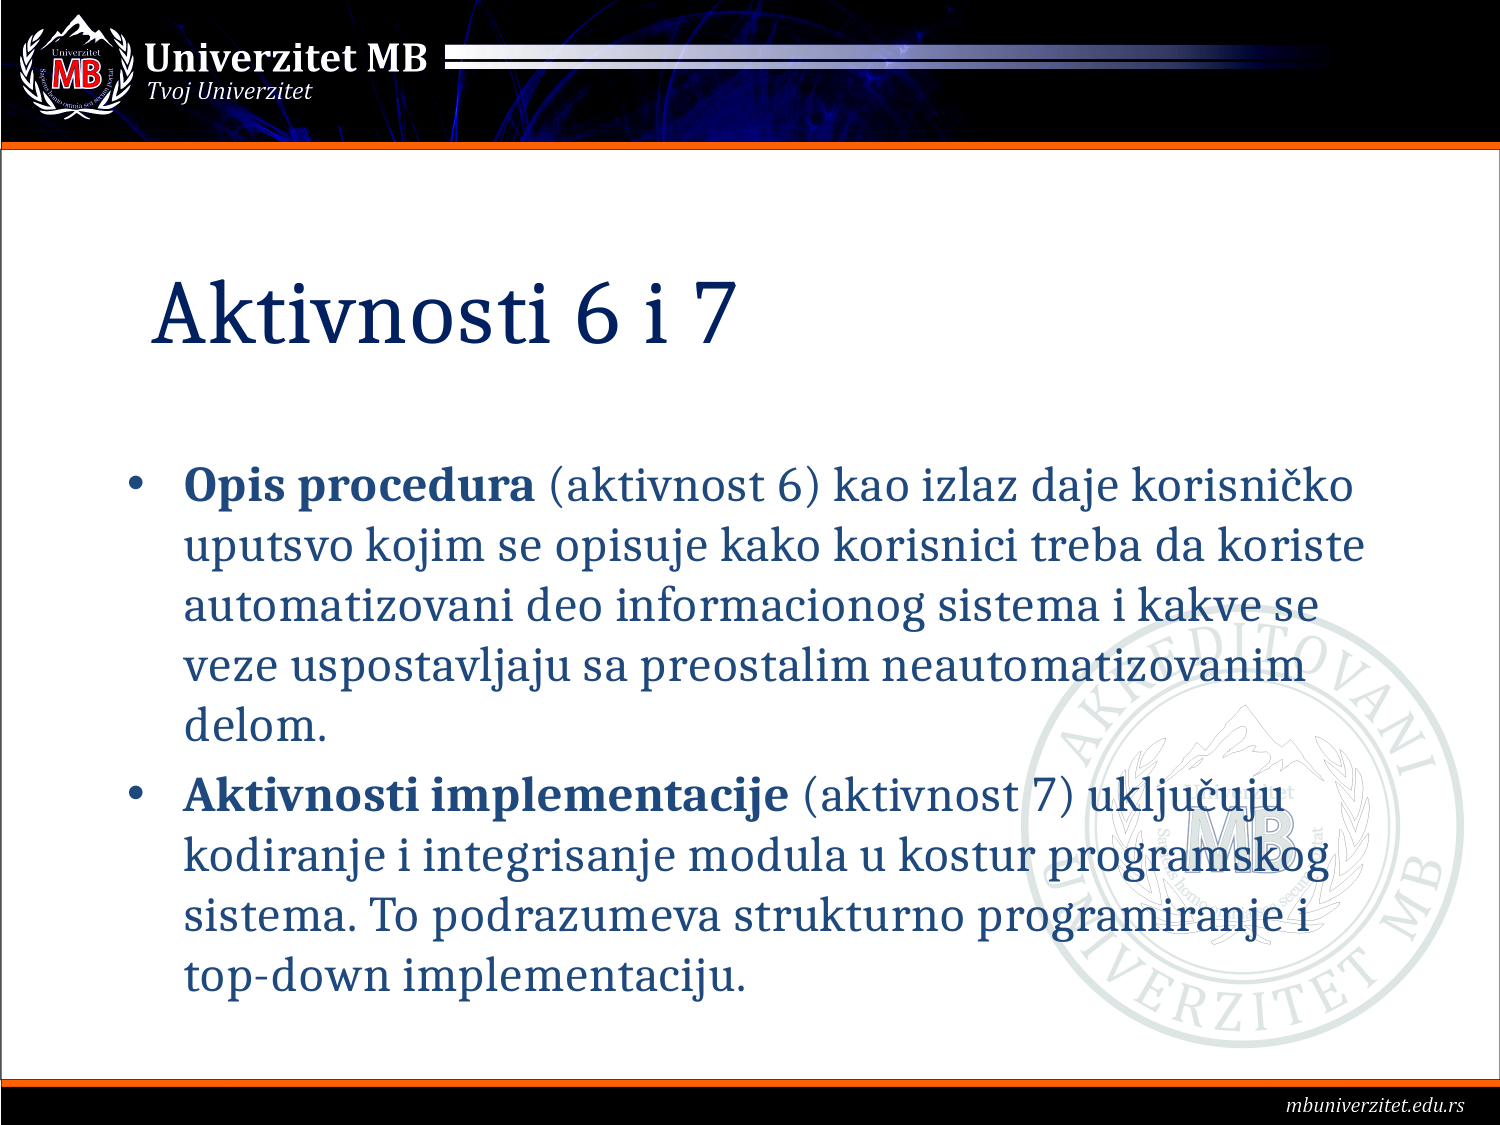

# Aktivnosti 6 i 7
Opis procedura (aktivnost 6) kao izlaz daje korisničko uputsvo kojim se opisuje kako korisnici treba da koriste automatizovani deo informacionog sistema i kakve se veze uspostavljaju sa preostalim neautomatizovanim delom.
Aktivnosti implementacije (aktivnost 7) uključuju kodiranje i integrisanje modula u kostur programskog sistema. To podrazumeva strukturno programiranje i top-down implementaciju.